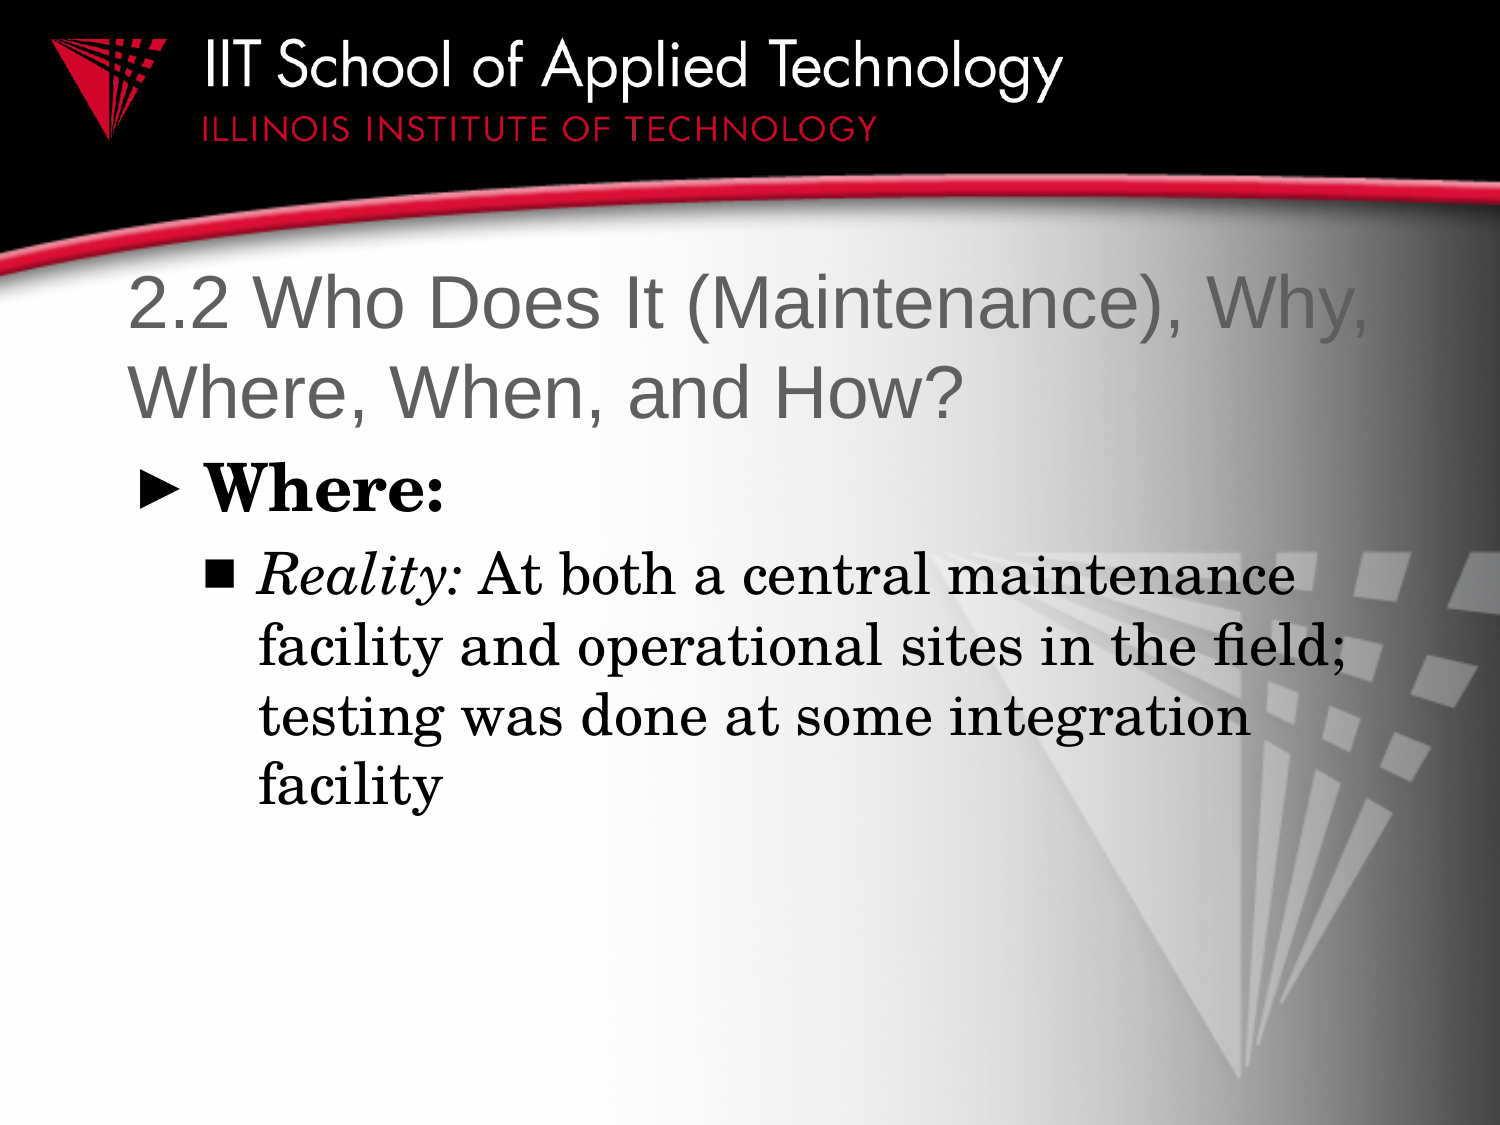

# 2.2 Who Does It (Maintenance), Why, Where, When, and How?
Where:
Reality: At both a central maintenance facility and operational sites in the field; testing was done at some integration facility